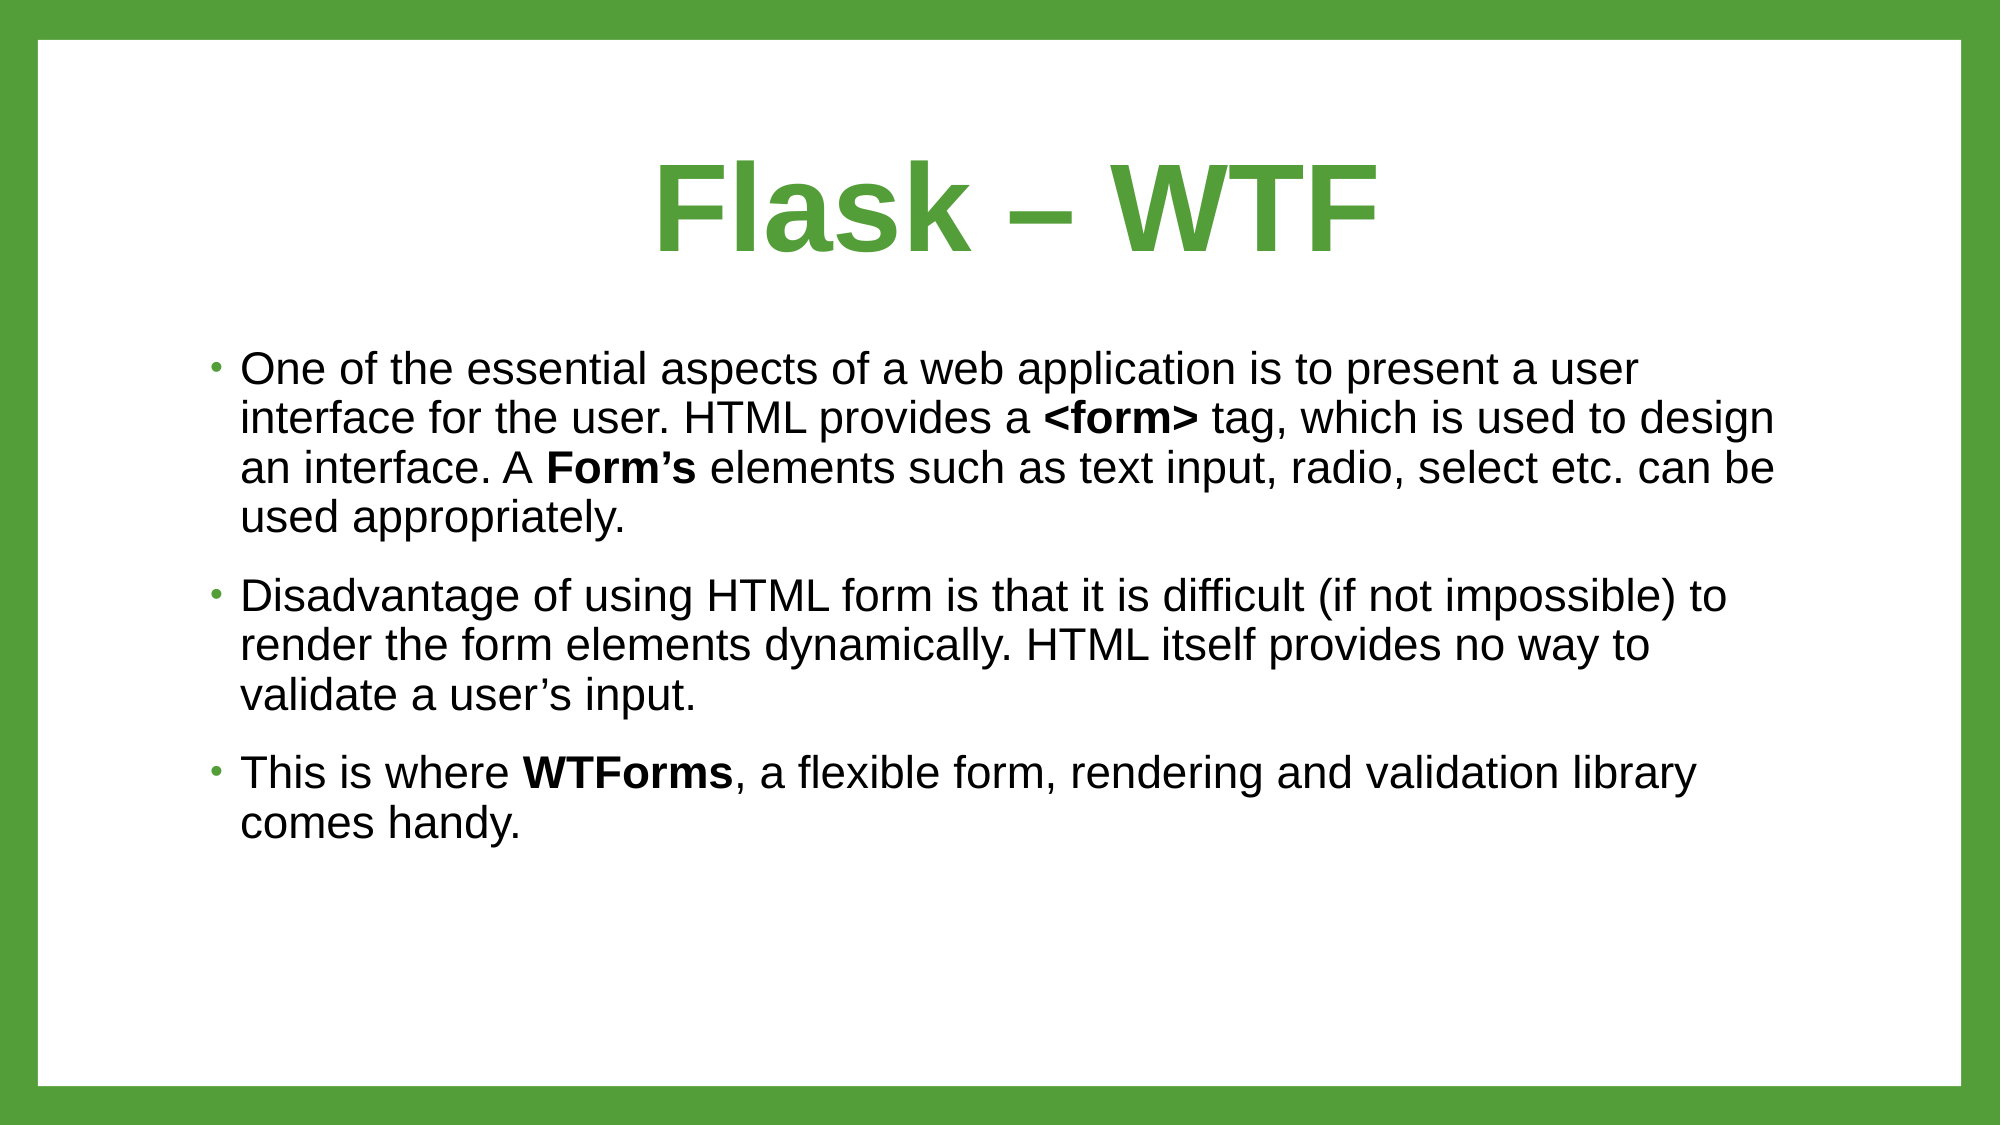

# Flask – WTF
One of the essential aspects of a web application is to present a user interface for the user. HTML provides a <form> tag, which is used to design an interface. A Form’s elements such as text input, radio, select etc. can be used appropriately.
Disadvantage of using HTML form is that it is difficult (if not impossible) to render the form elements dynamically. HTML itself provides no way to validate a user’s input.
This is where WTForms, a flexible form, rendering and validation library comes handy.